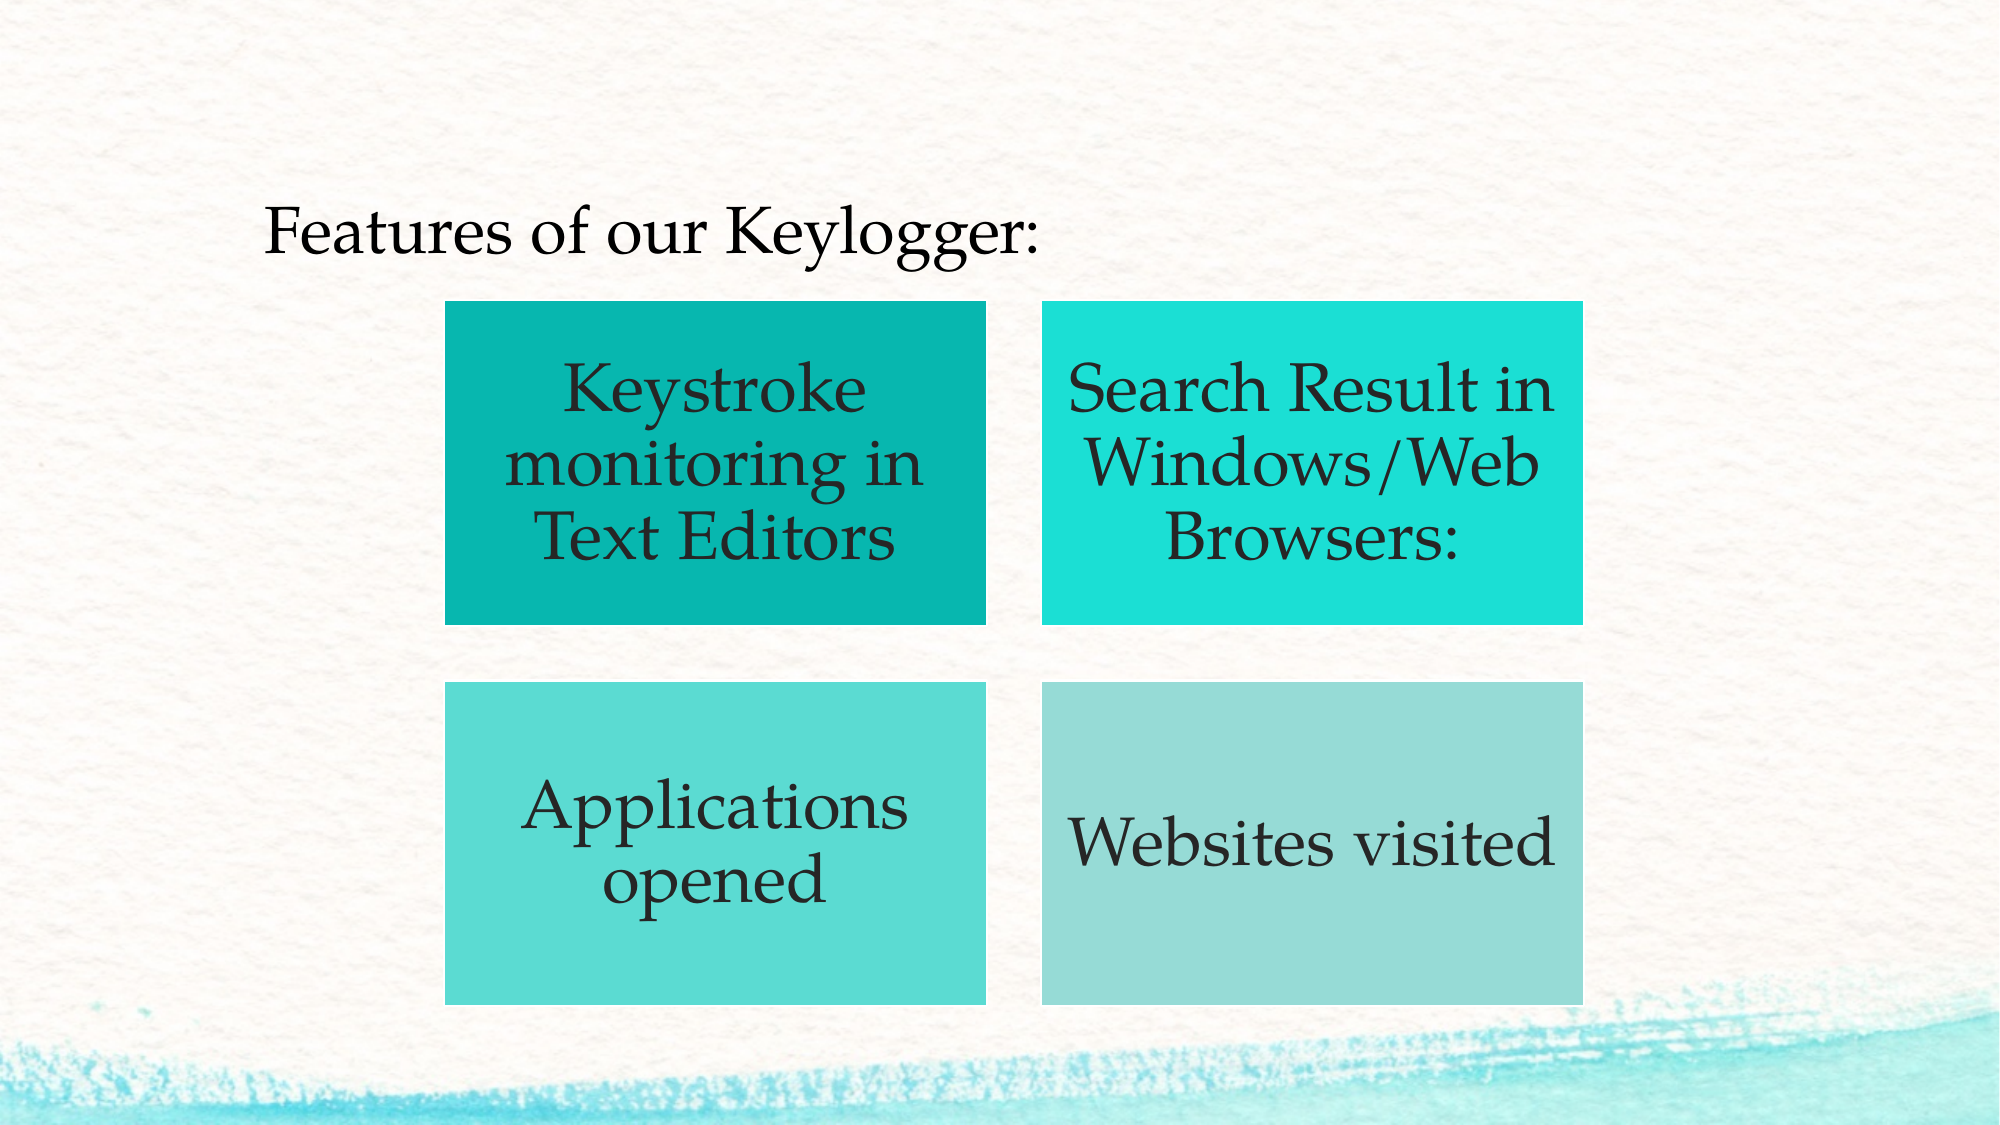

# Features of our Keylogger:
Keystroke monitoring in Text Editors
Search Result in Windows/Web Browsers:
Applications opened
Websites visited